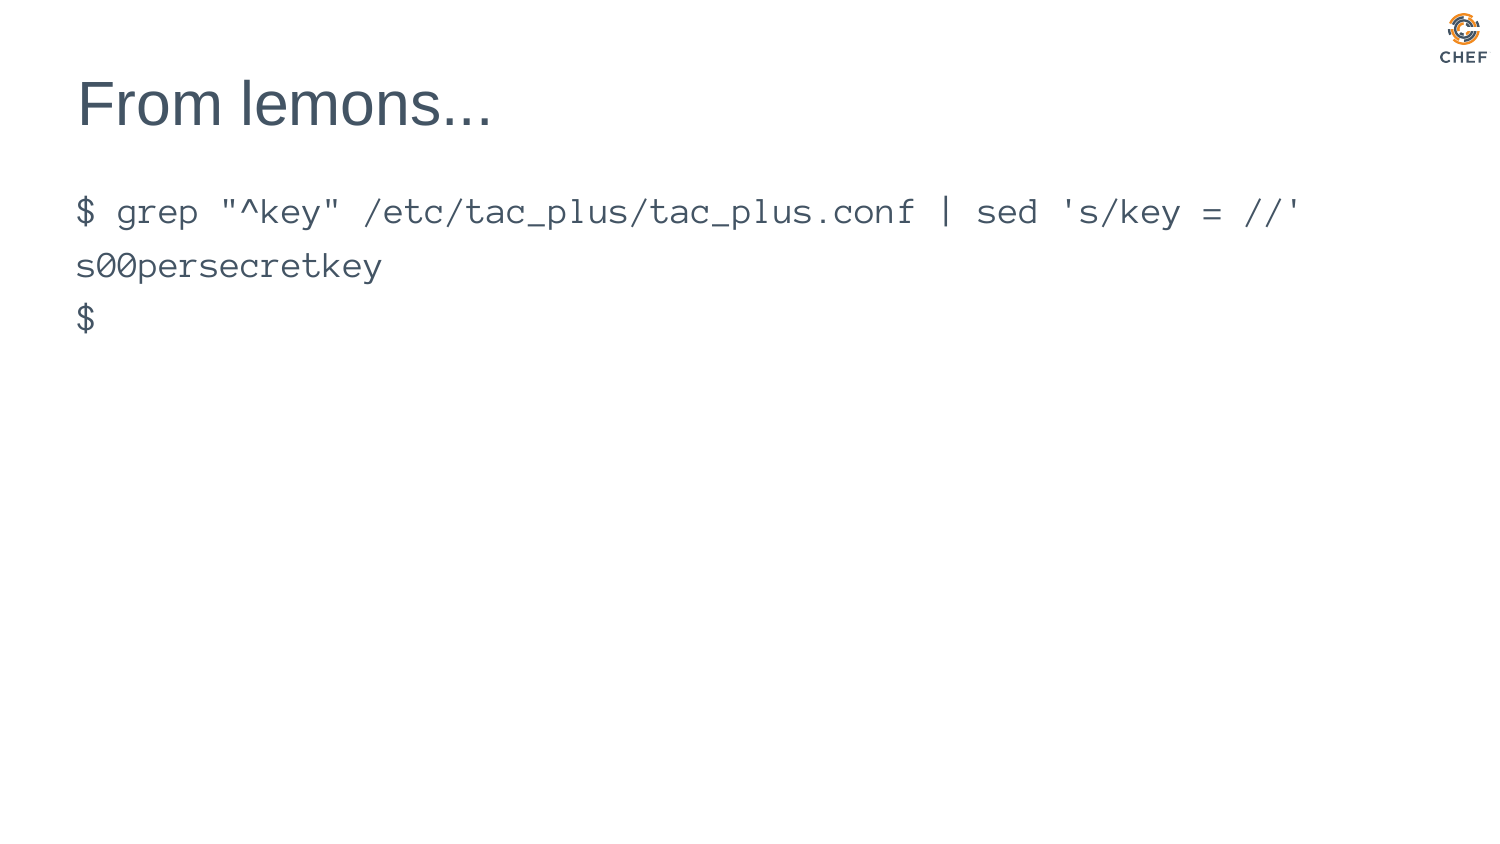

# From lemons...
$ grep "^key" /etc/tac_plus/tac_plus.conf | sed 's/key = //'
s00persecretkey
$